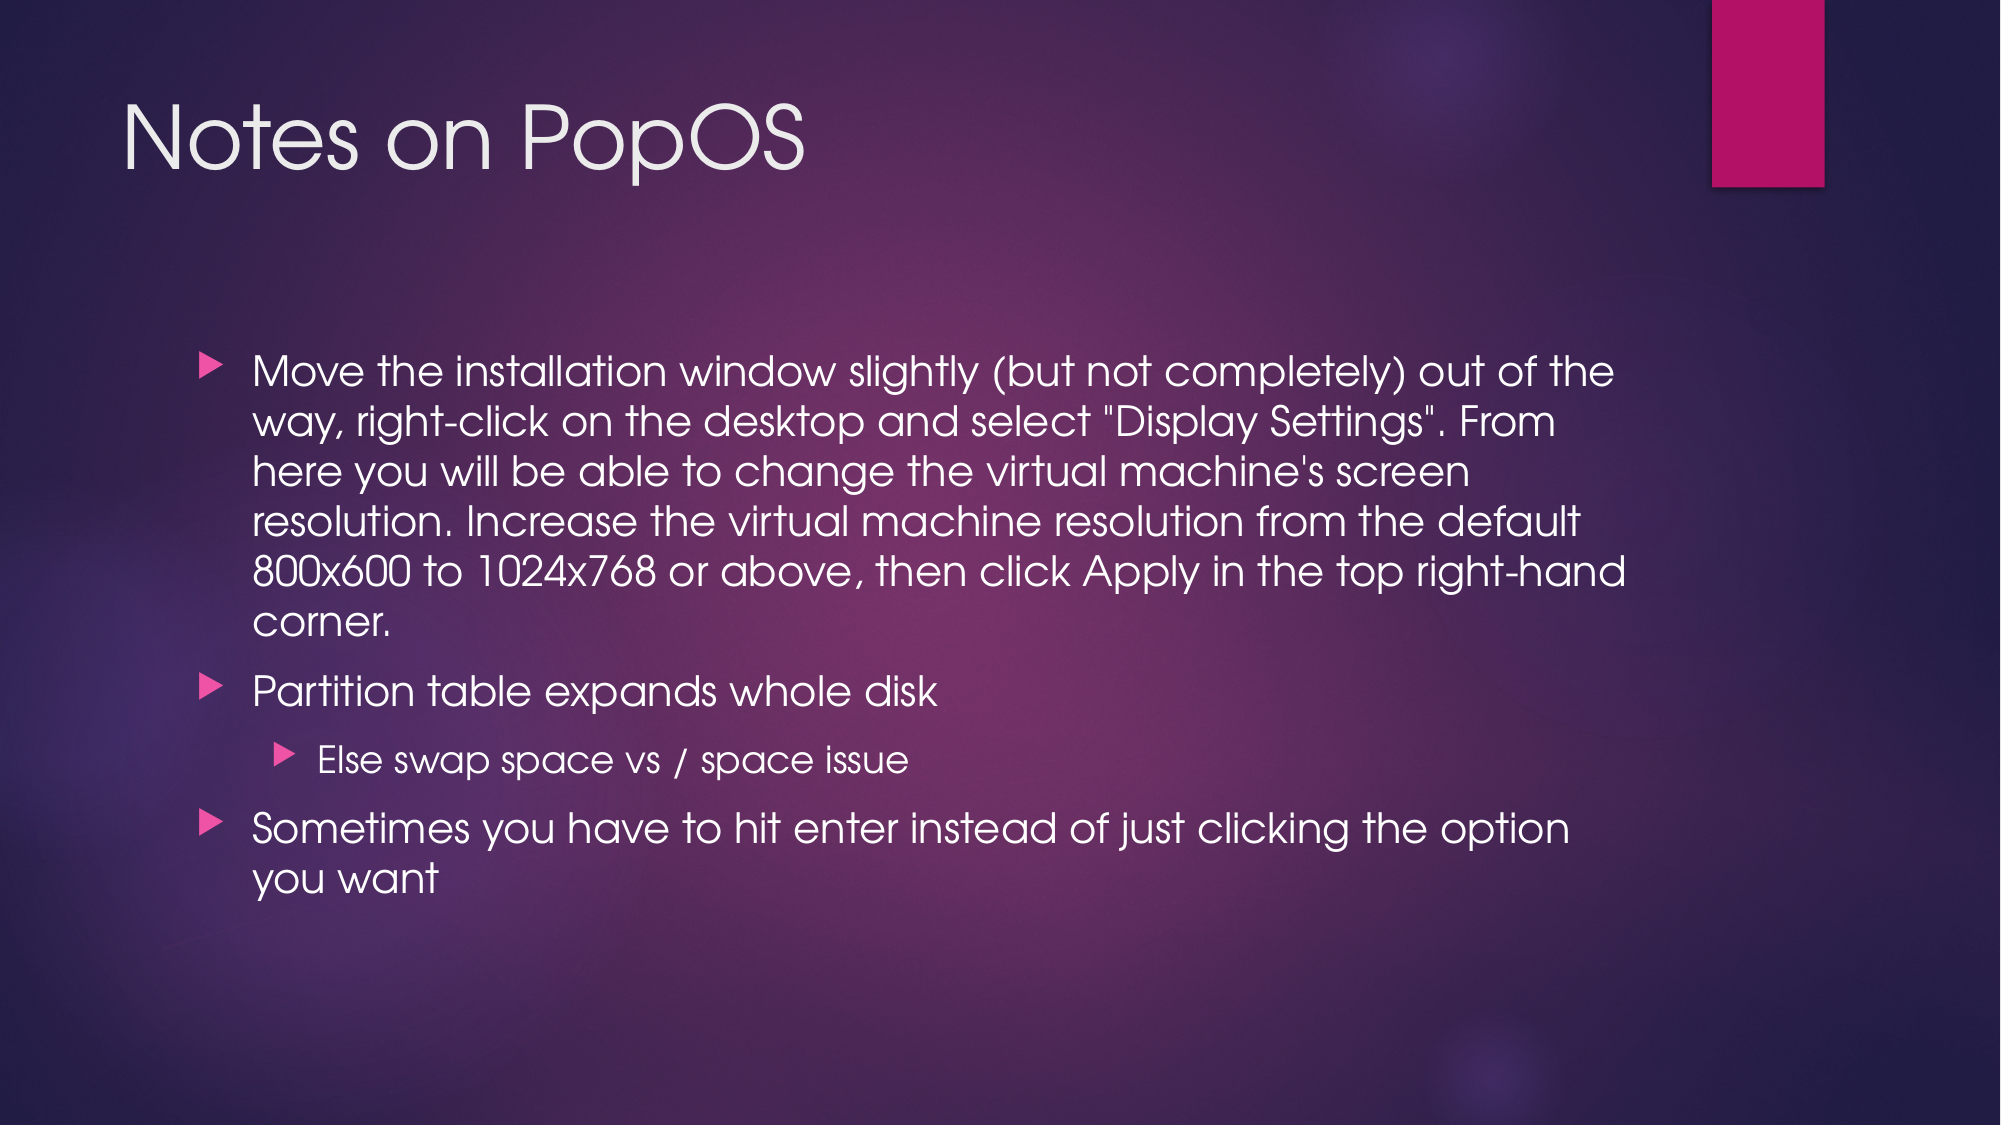

# Notes on PopOS
Move the installation window slightly (but not completely) out of the way, right-click on the desktop and select "Display Settings". From here you will be able to change the virtual machine's screen resolution. Increase the virtual machine resolution from the default 800x600 to 1024x768 or above, then click Apply in the top right-hand corner.
Partition table expands whole disk
Else swap space vs / space issue
Sometimes you have to hit enter instead of just clicking the option you want